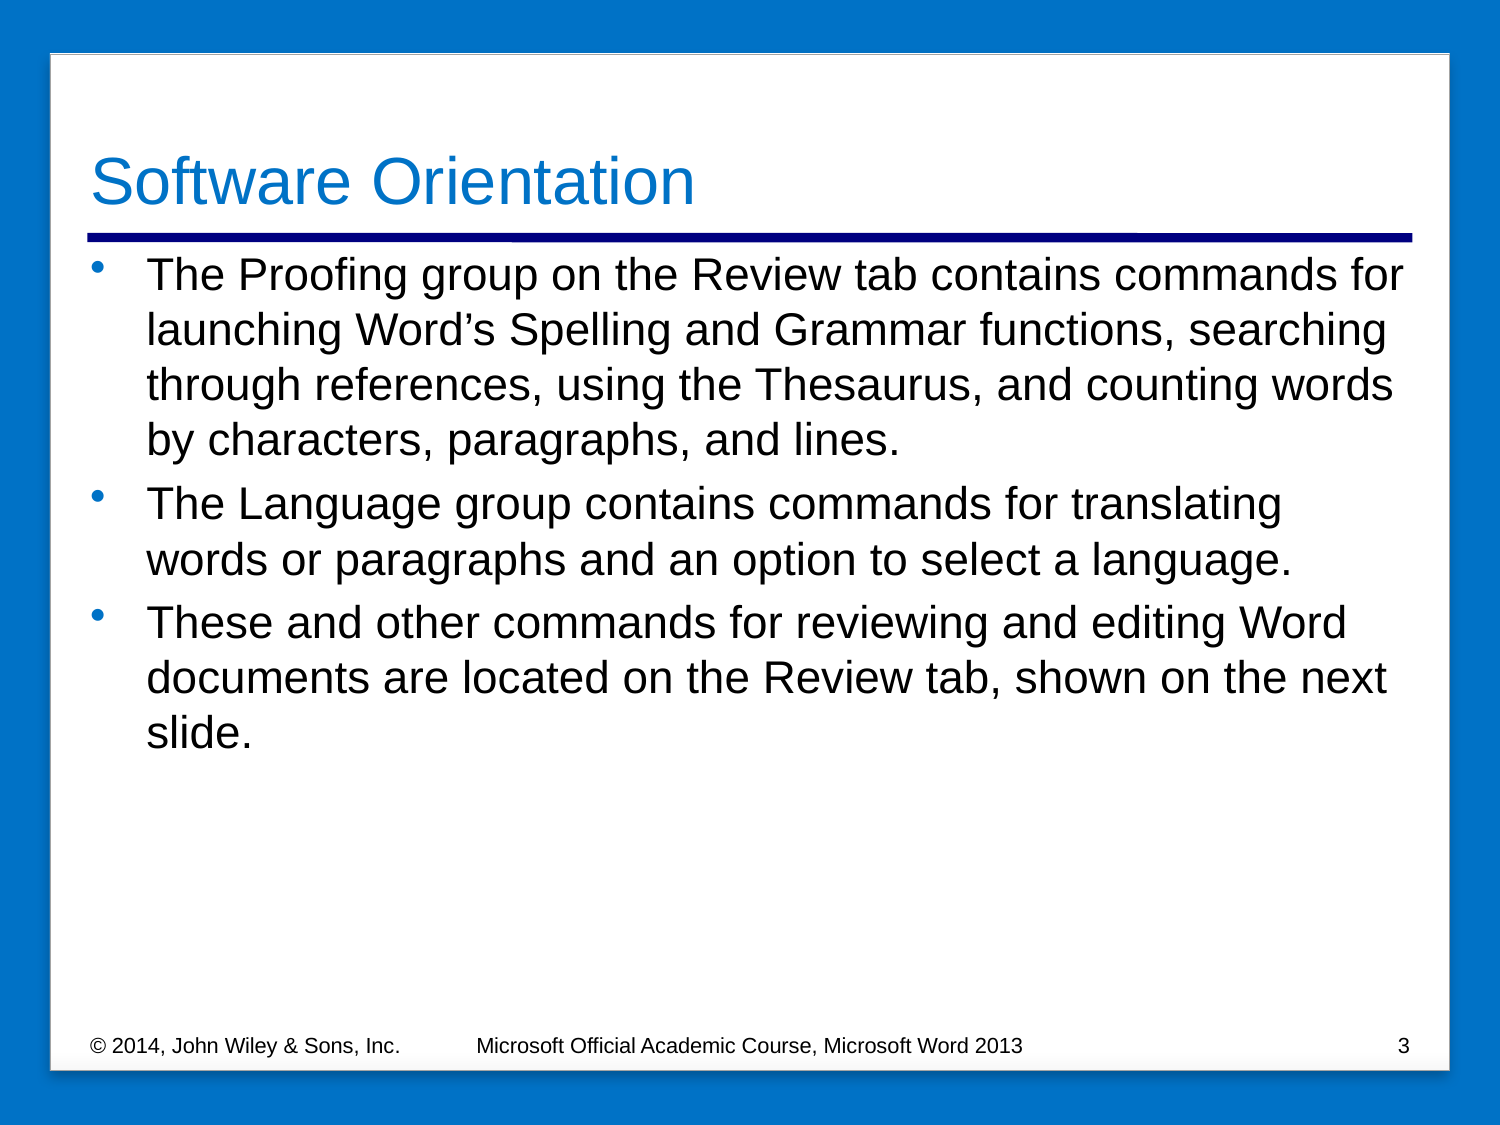

# Software Orientation
The Proofing group on the Review tab contains commands for launching Word’s Spelling and Grammar functions, searching through references, using the Thesaurus, and counting words by characters, paragraphs, and lines.
The Language group contains commands for translating words or paragraphs and an option to select a language.
These and other commands for reviewing and editing Word documents are located on the Review tab, shown on the next slide.
© 2014, John Wiley & Sons, Inc.
Microsoft Official Academic Course, Microsoft Word 2013
3